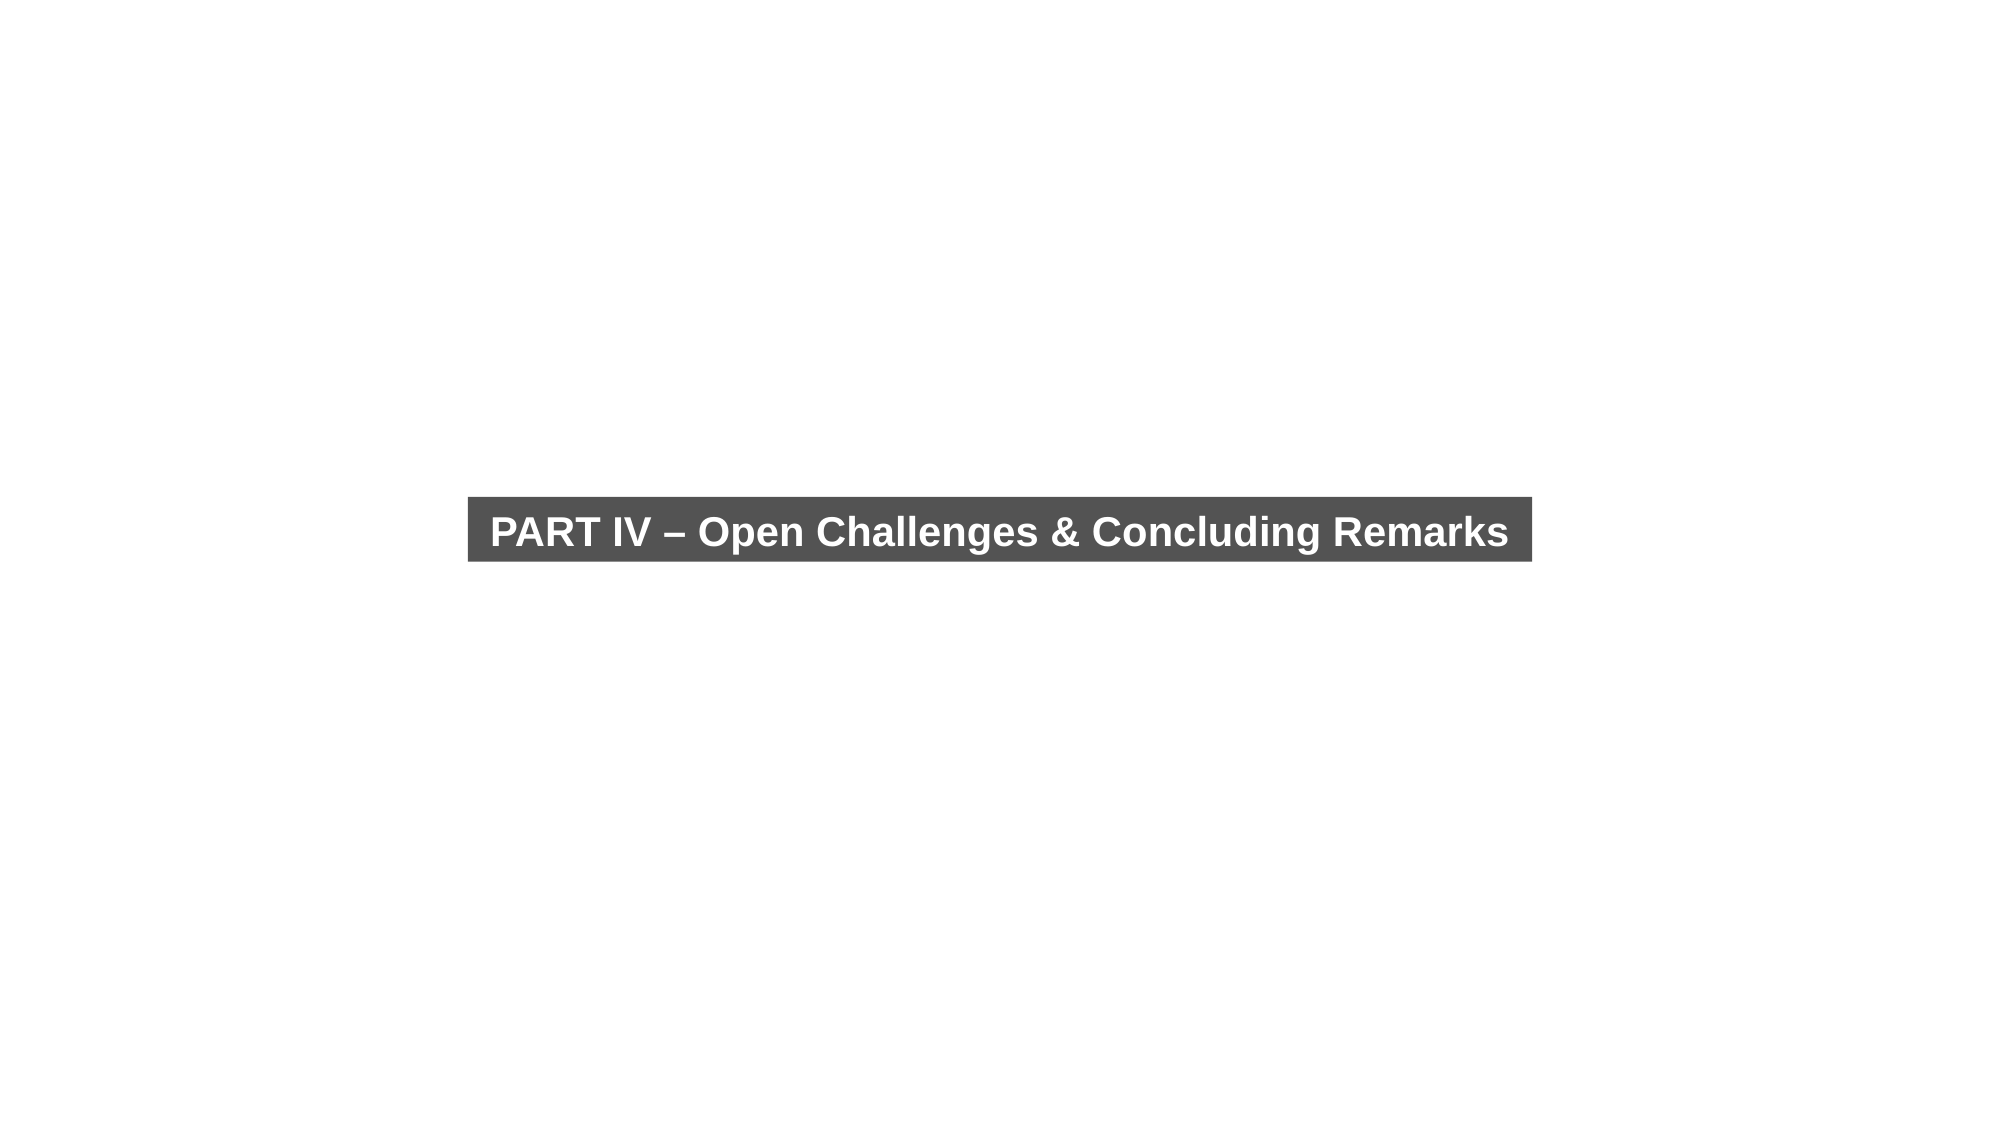

PART IV – Open Challenges & Concluding Remarks